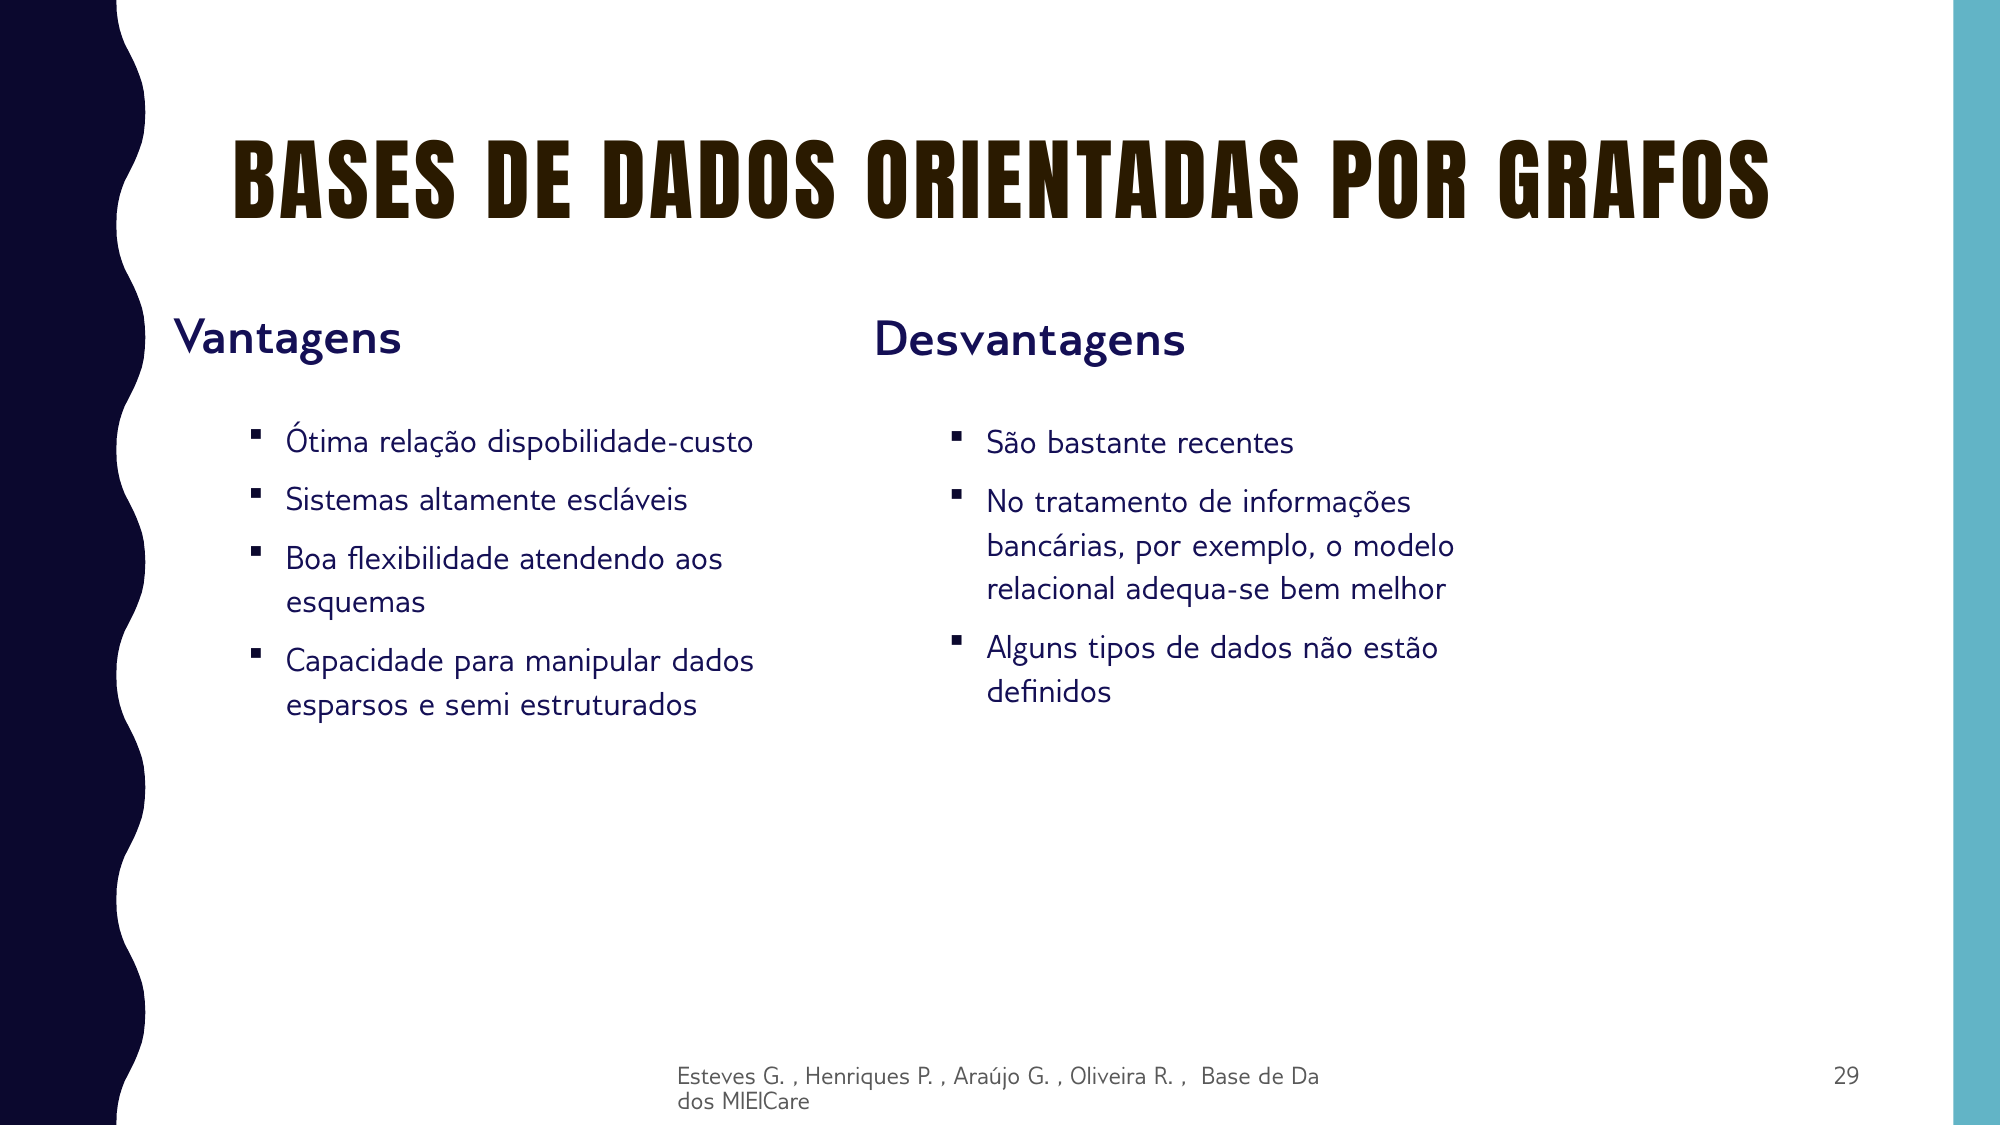

Bases de dados orientadas por grafos
Vantagens

Ótima relação dispobilidade-custo
Sistemas altamente escláveis
Boa flexibilidade atendendo aos esquemas
Capacidade para manipular dados esparsos e semi estruturados
Desvantagens

São bastante recentes
No tratamento de informações bancárias, por exemplo, o modelo relacional adequa-se bem melhor
Alguns tipos de dados não estão definidos

Esteves G. , Henriques P. , Araújo G. , Oliveira R. ,  Base de Dados MIEICare
29